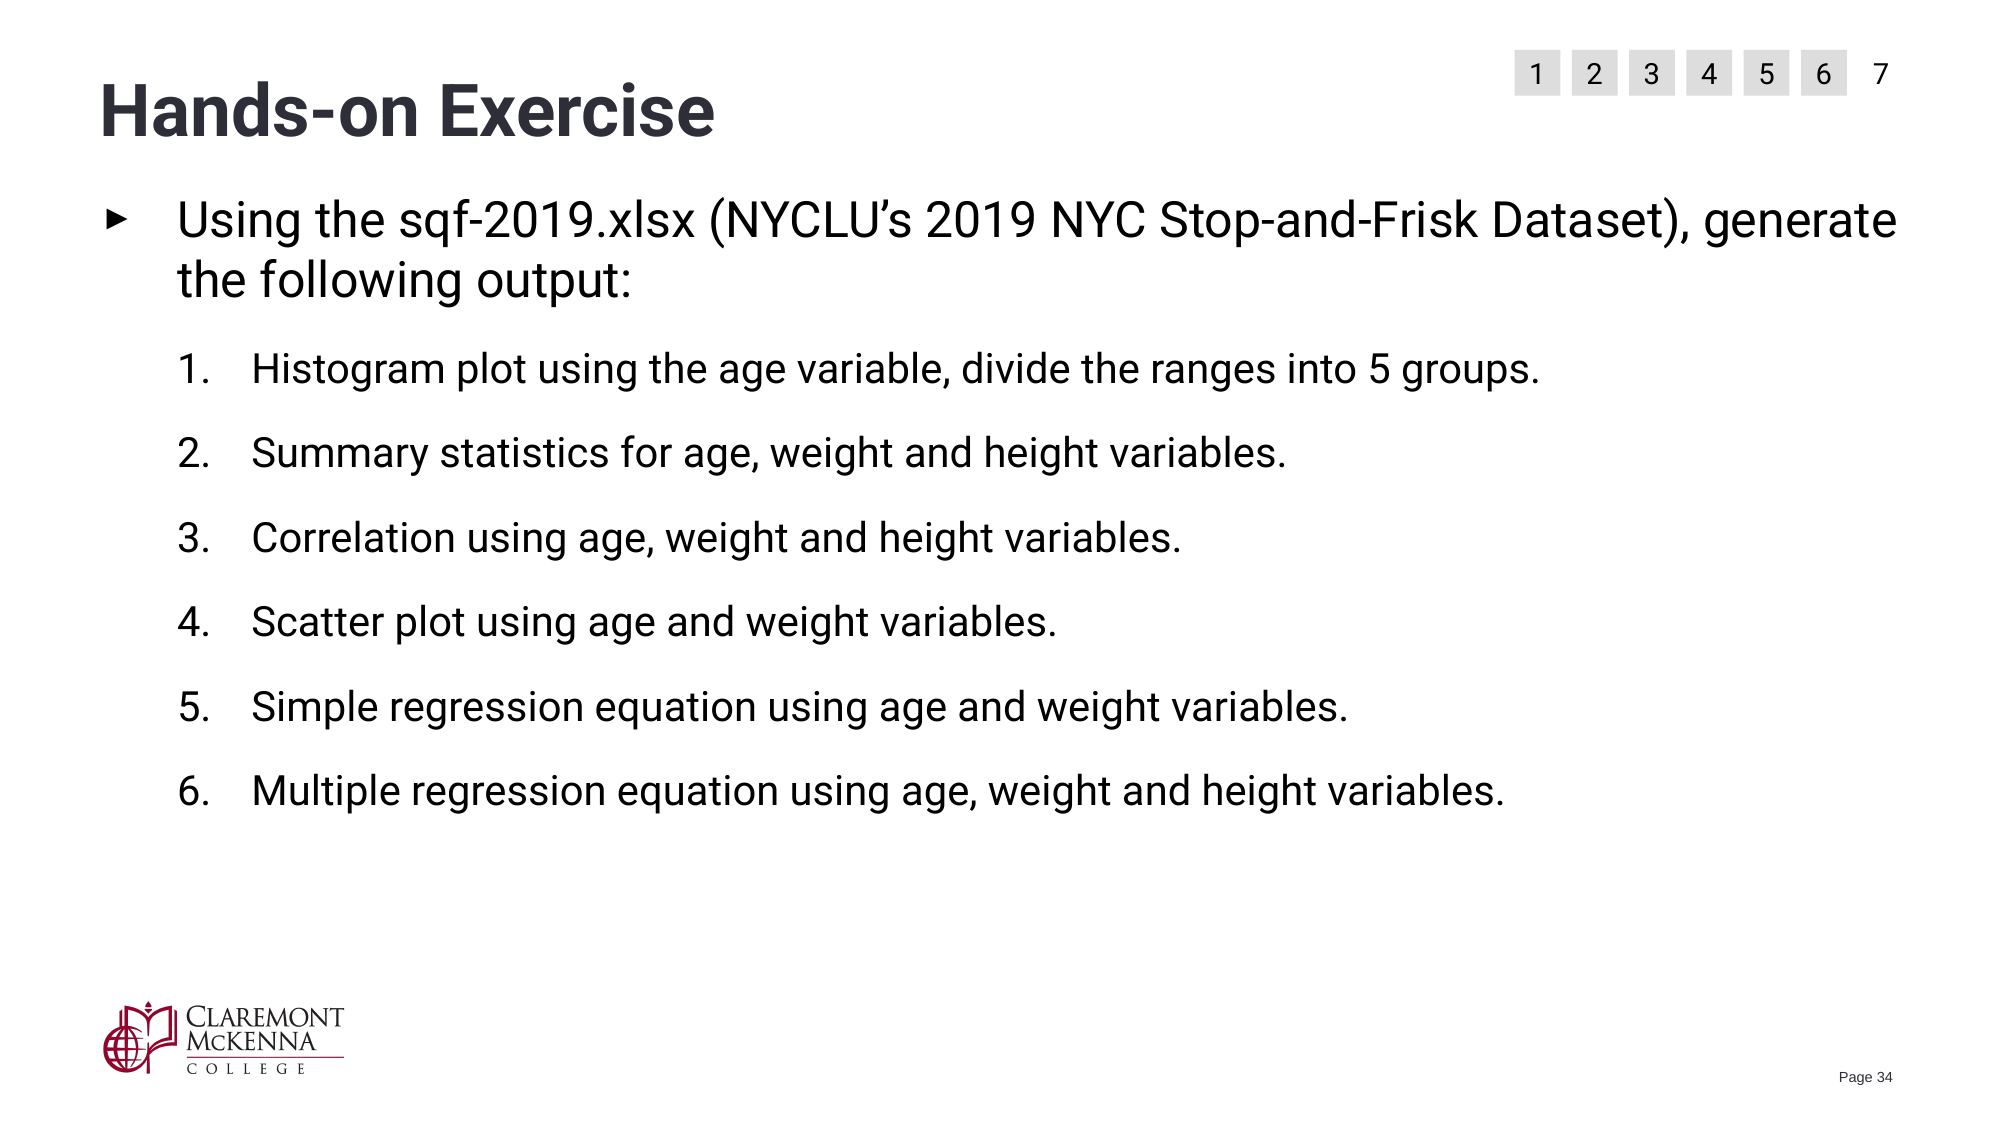

1
8
9
10
11
12
13
14
15
16
17
18
19
20
21
22
23
24
25
26
2
3
4
5
6
7
# Hands-on Exercise
Using the sqf-2019.xlsx (NYCLU’s 2019 NYC Stop-and-Frisk Dataset), generate the following output:
Histogram plot using the age variable, divide the ranges into 5 groups.
Summary statistics for age, weight and height variables.
Correlation using age, weight and height variables.
Scatter plot using age and weight variables.
Simple regression equation using age and weight variables.
Multiple regression equation using age, weight and height variables.